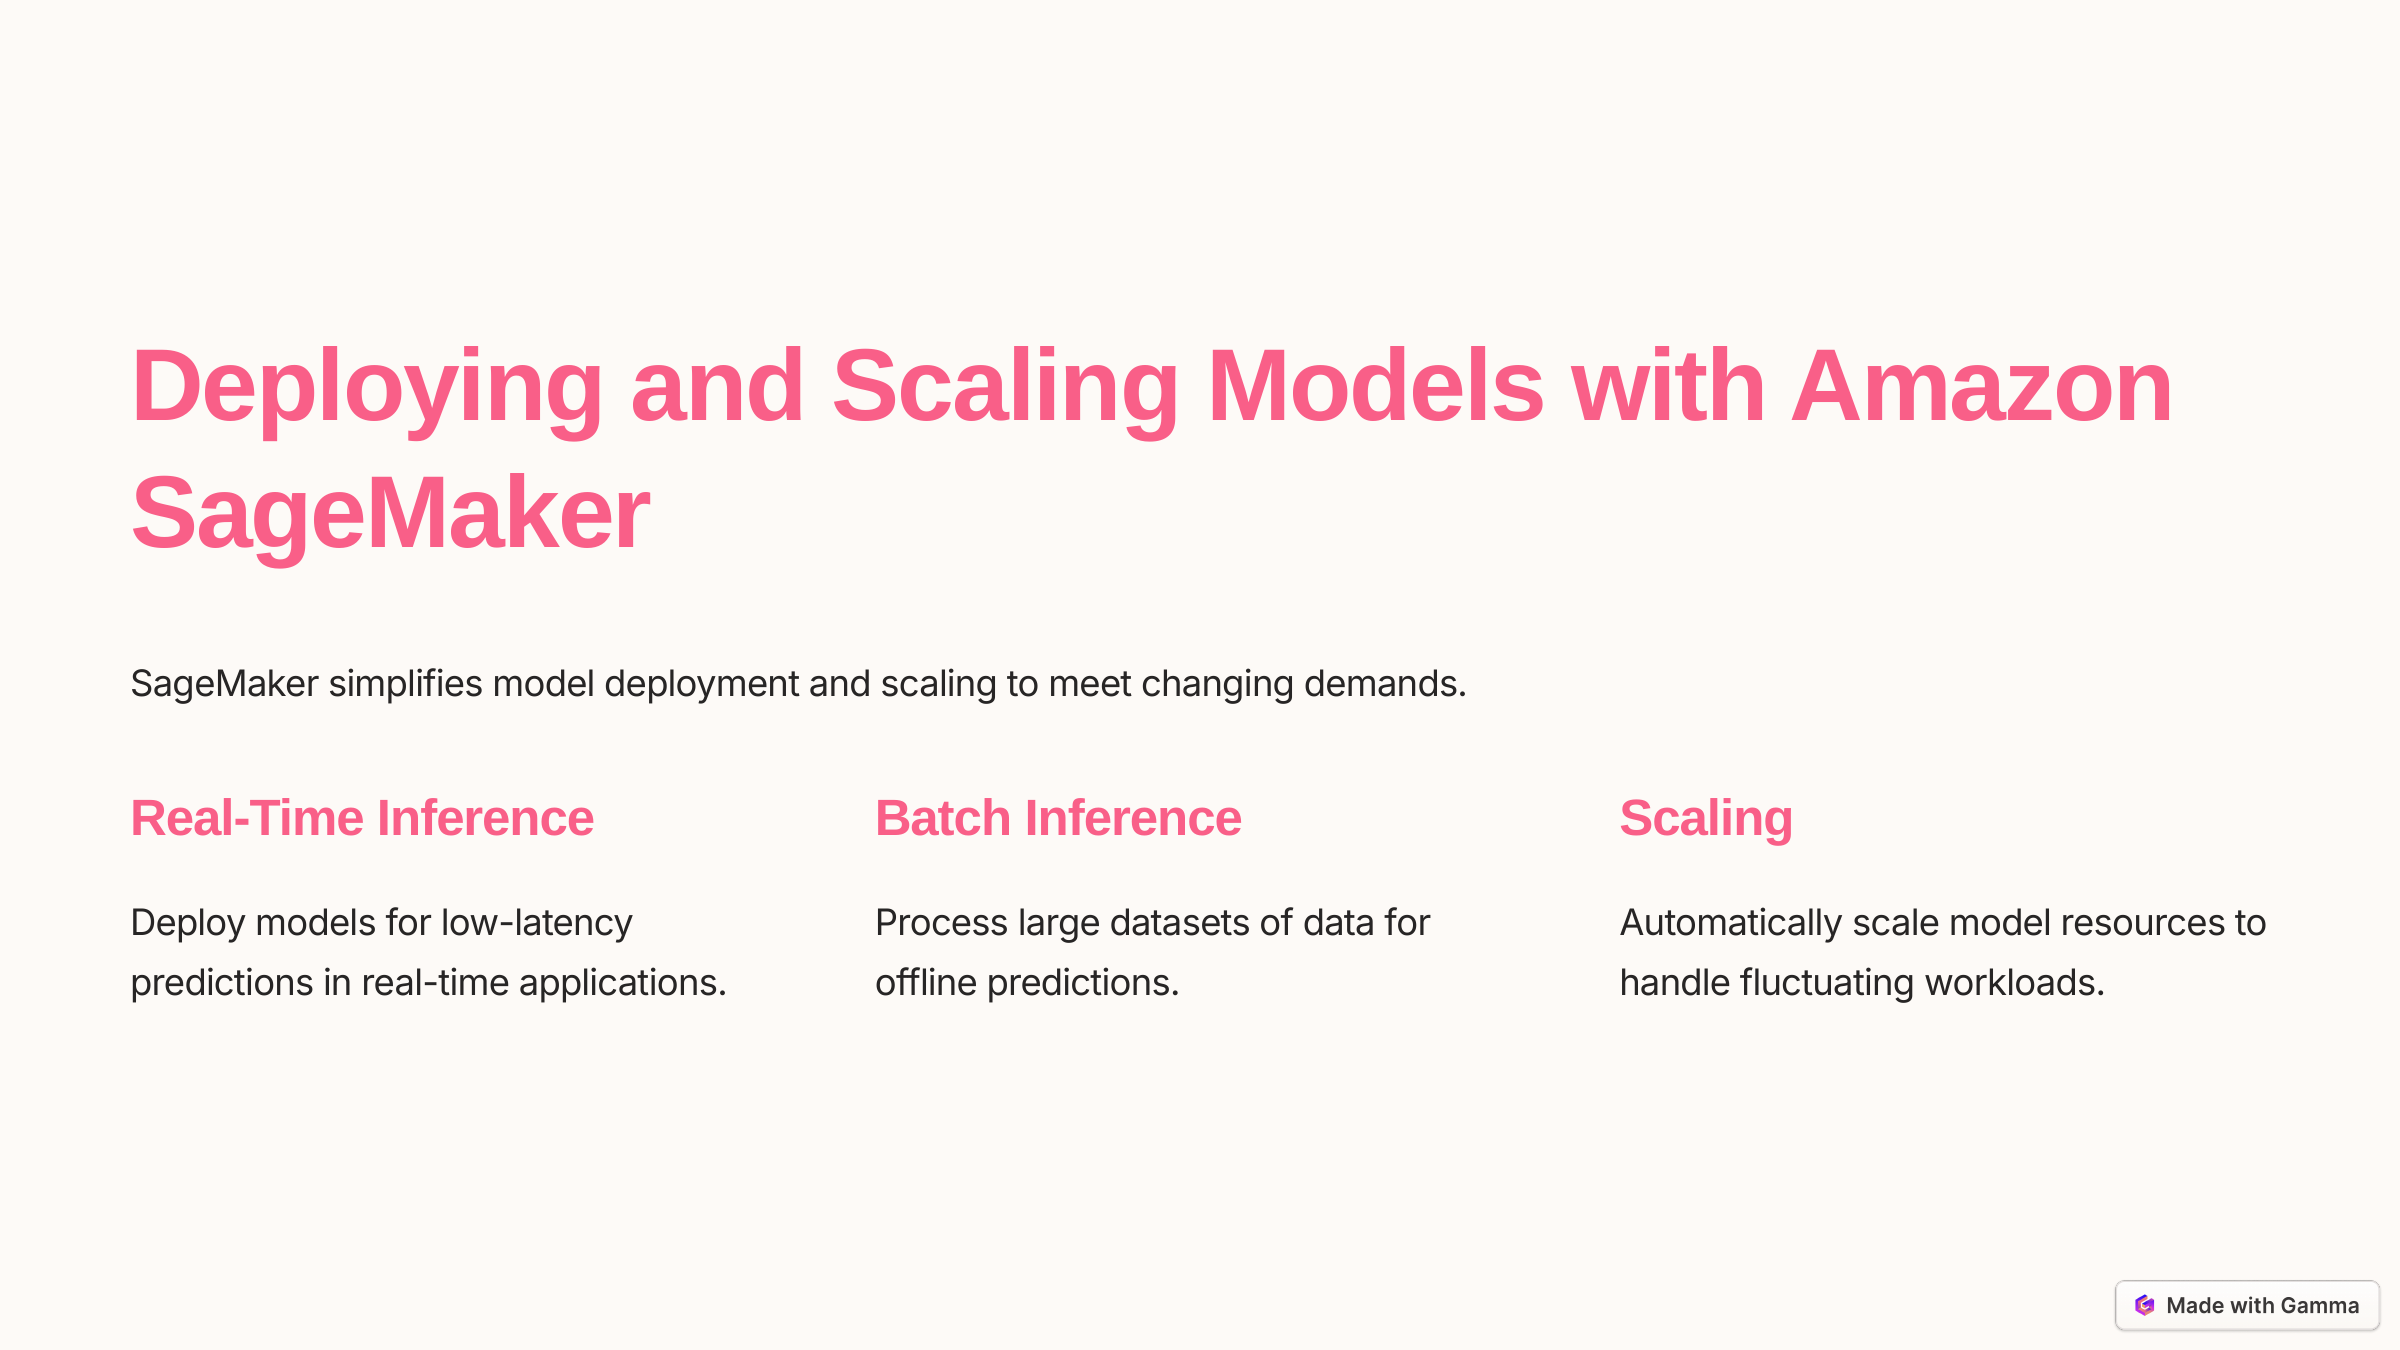

Deploying and Scaling Models with Amazon SageMaker
SageMaker simplifies model deployment and scaling to meet changing demands.
Real-Time Inference
Batch Inference
Scaling
Deploy models for low-latency predictions in real-time applications.
Process large datasets of data for offline predictions.
Automatically scale model resources to handle fluctuating workloads.